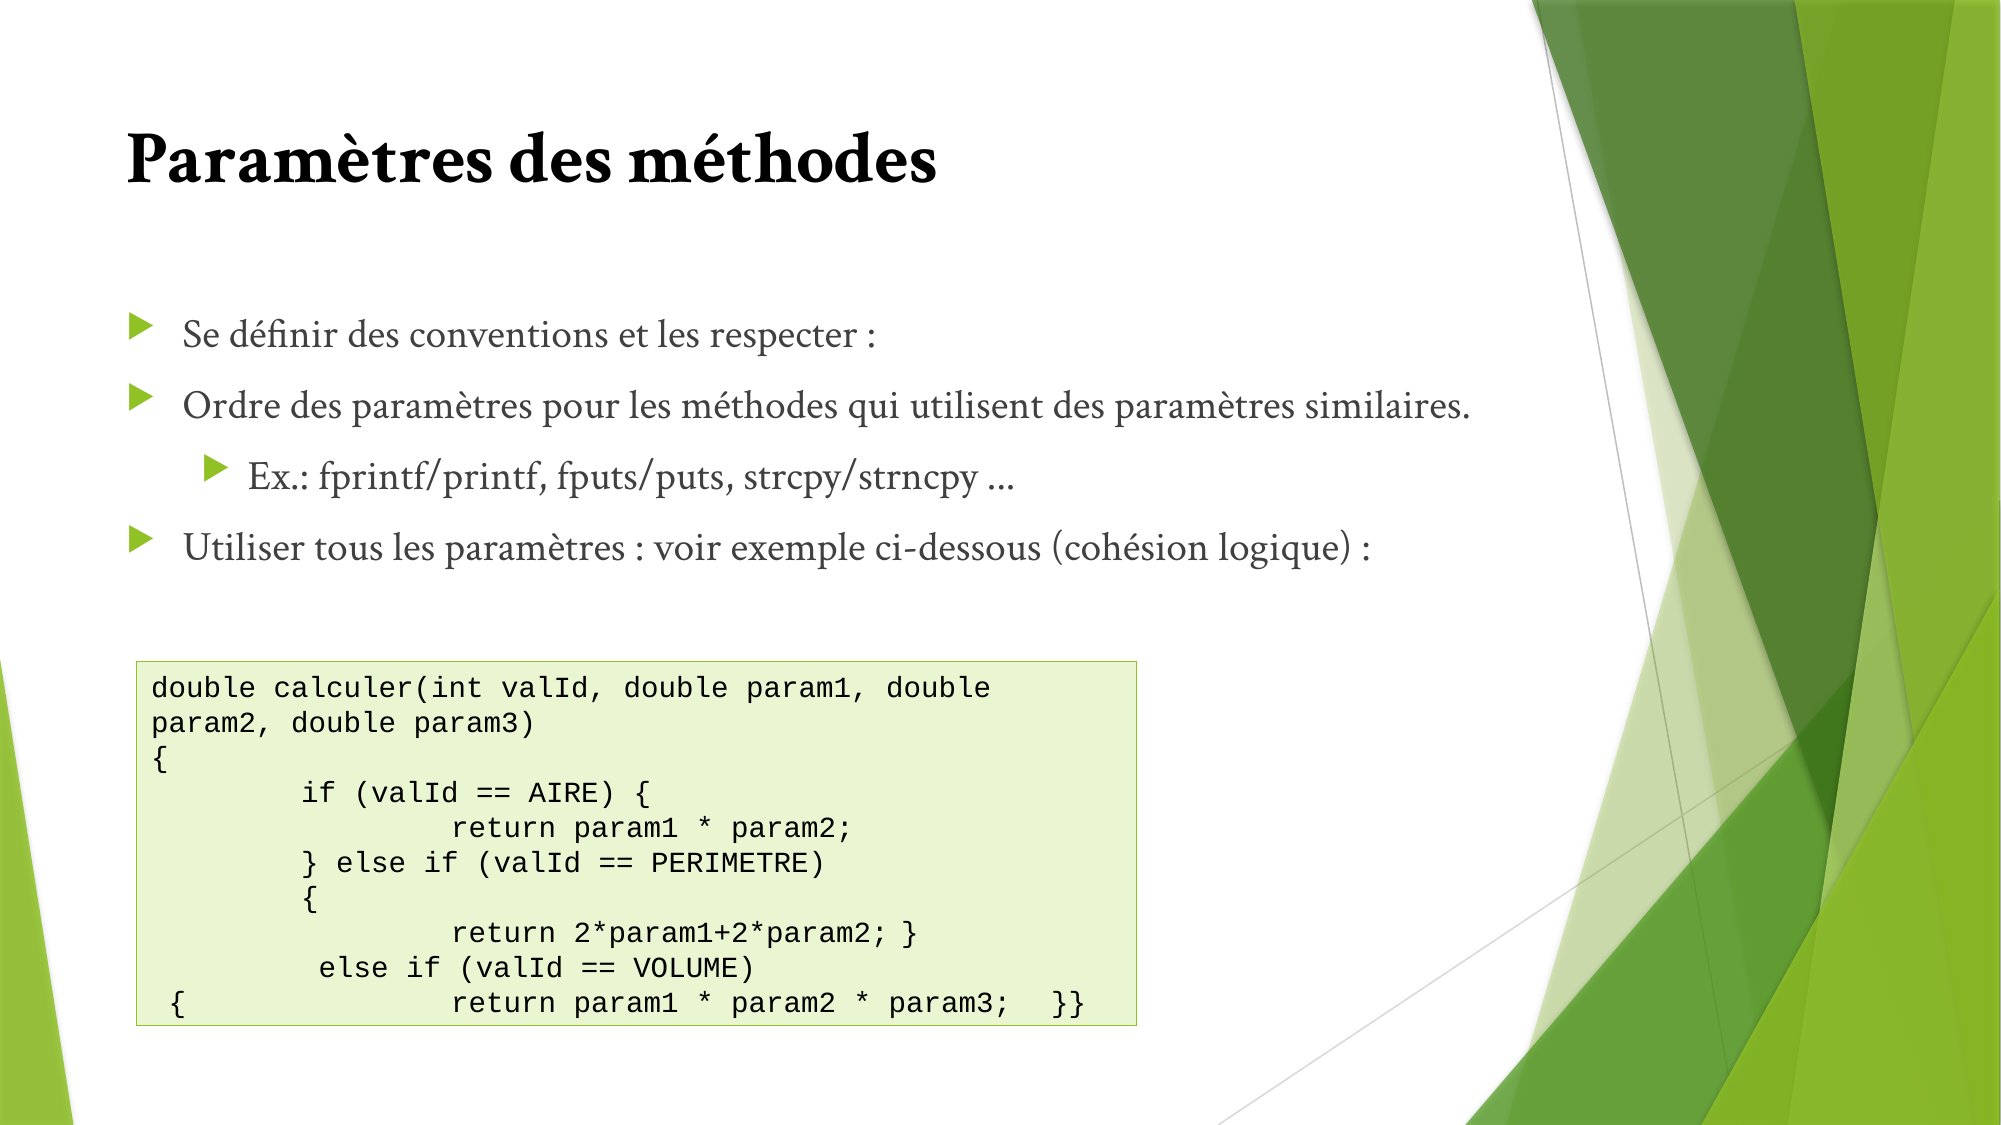

# Paramètres des méthodes
Se définir des conventions et les respecter :
Ordre des paramètres pour les méthodes qui utilisent des paramètres similaires.
Ex.: fprintf/printf, fputs/puts, strcpy/strncpy ...
Utiliser tous les paramètres : voir exemple ci-dessous (cohésion logique) :

double calculer(int valId, double param1, double param2, double param3)
{
	if (valId == AIRE) {
		return param1 * param2;
	} else if (valId == PERIMETRE)
	{
		return 2*param1+2*param2;	}
	 else if (valId == VOLUME)
 {		return param1 * param2 * param3;	}}